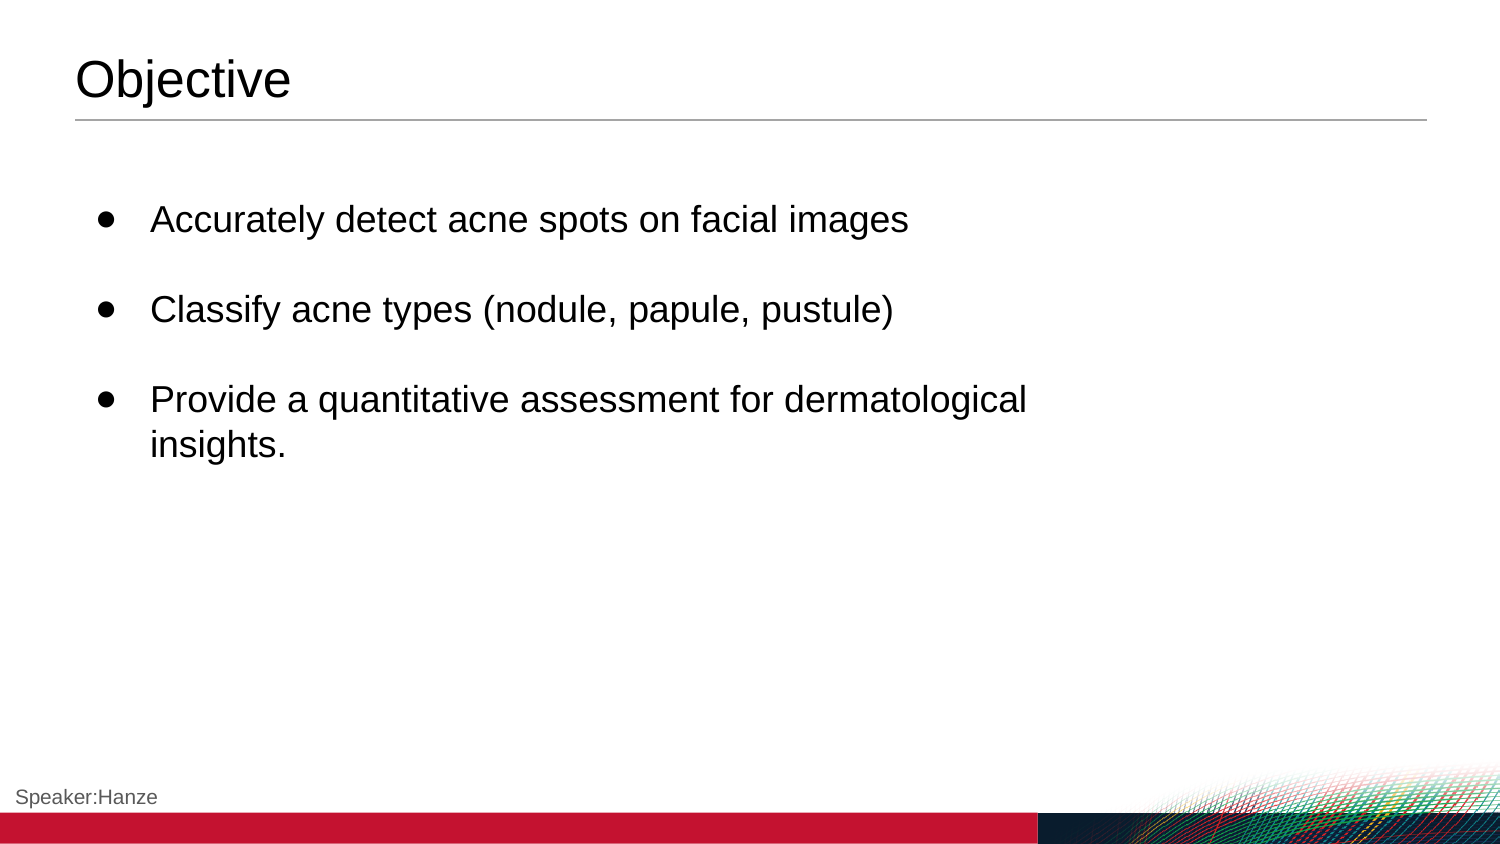

# Objective

Accurately detect acne spots on facial images

Classify acne types (nodule, papule, pustule)

Provide a quantitative assessment for dermatological insights.

Speaker:Hanze